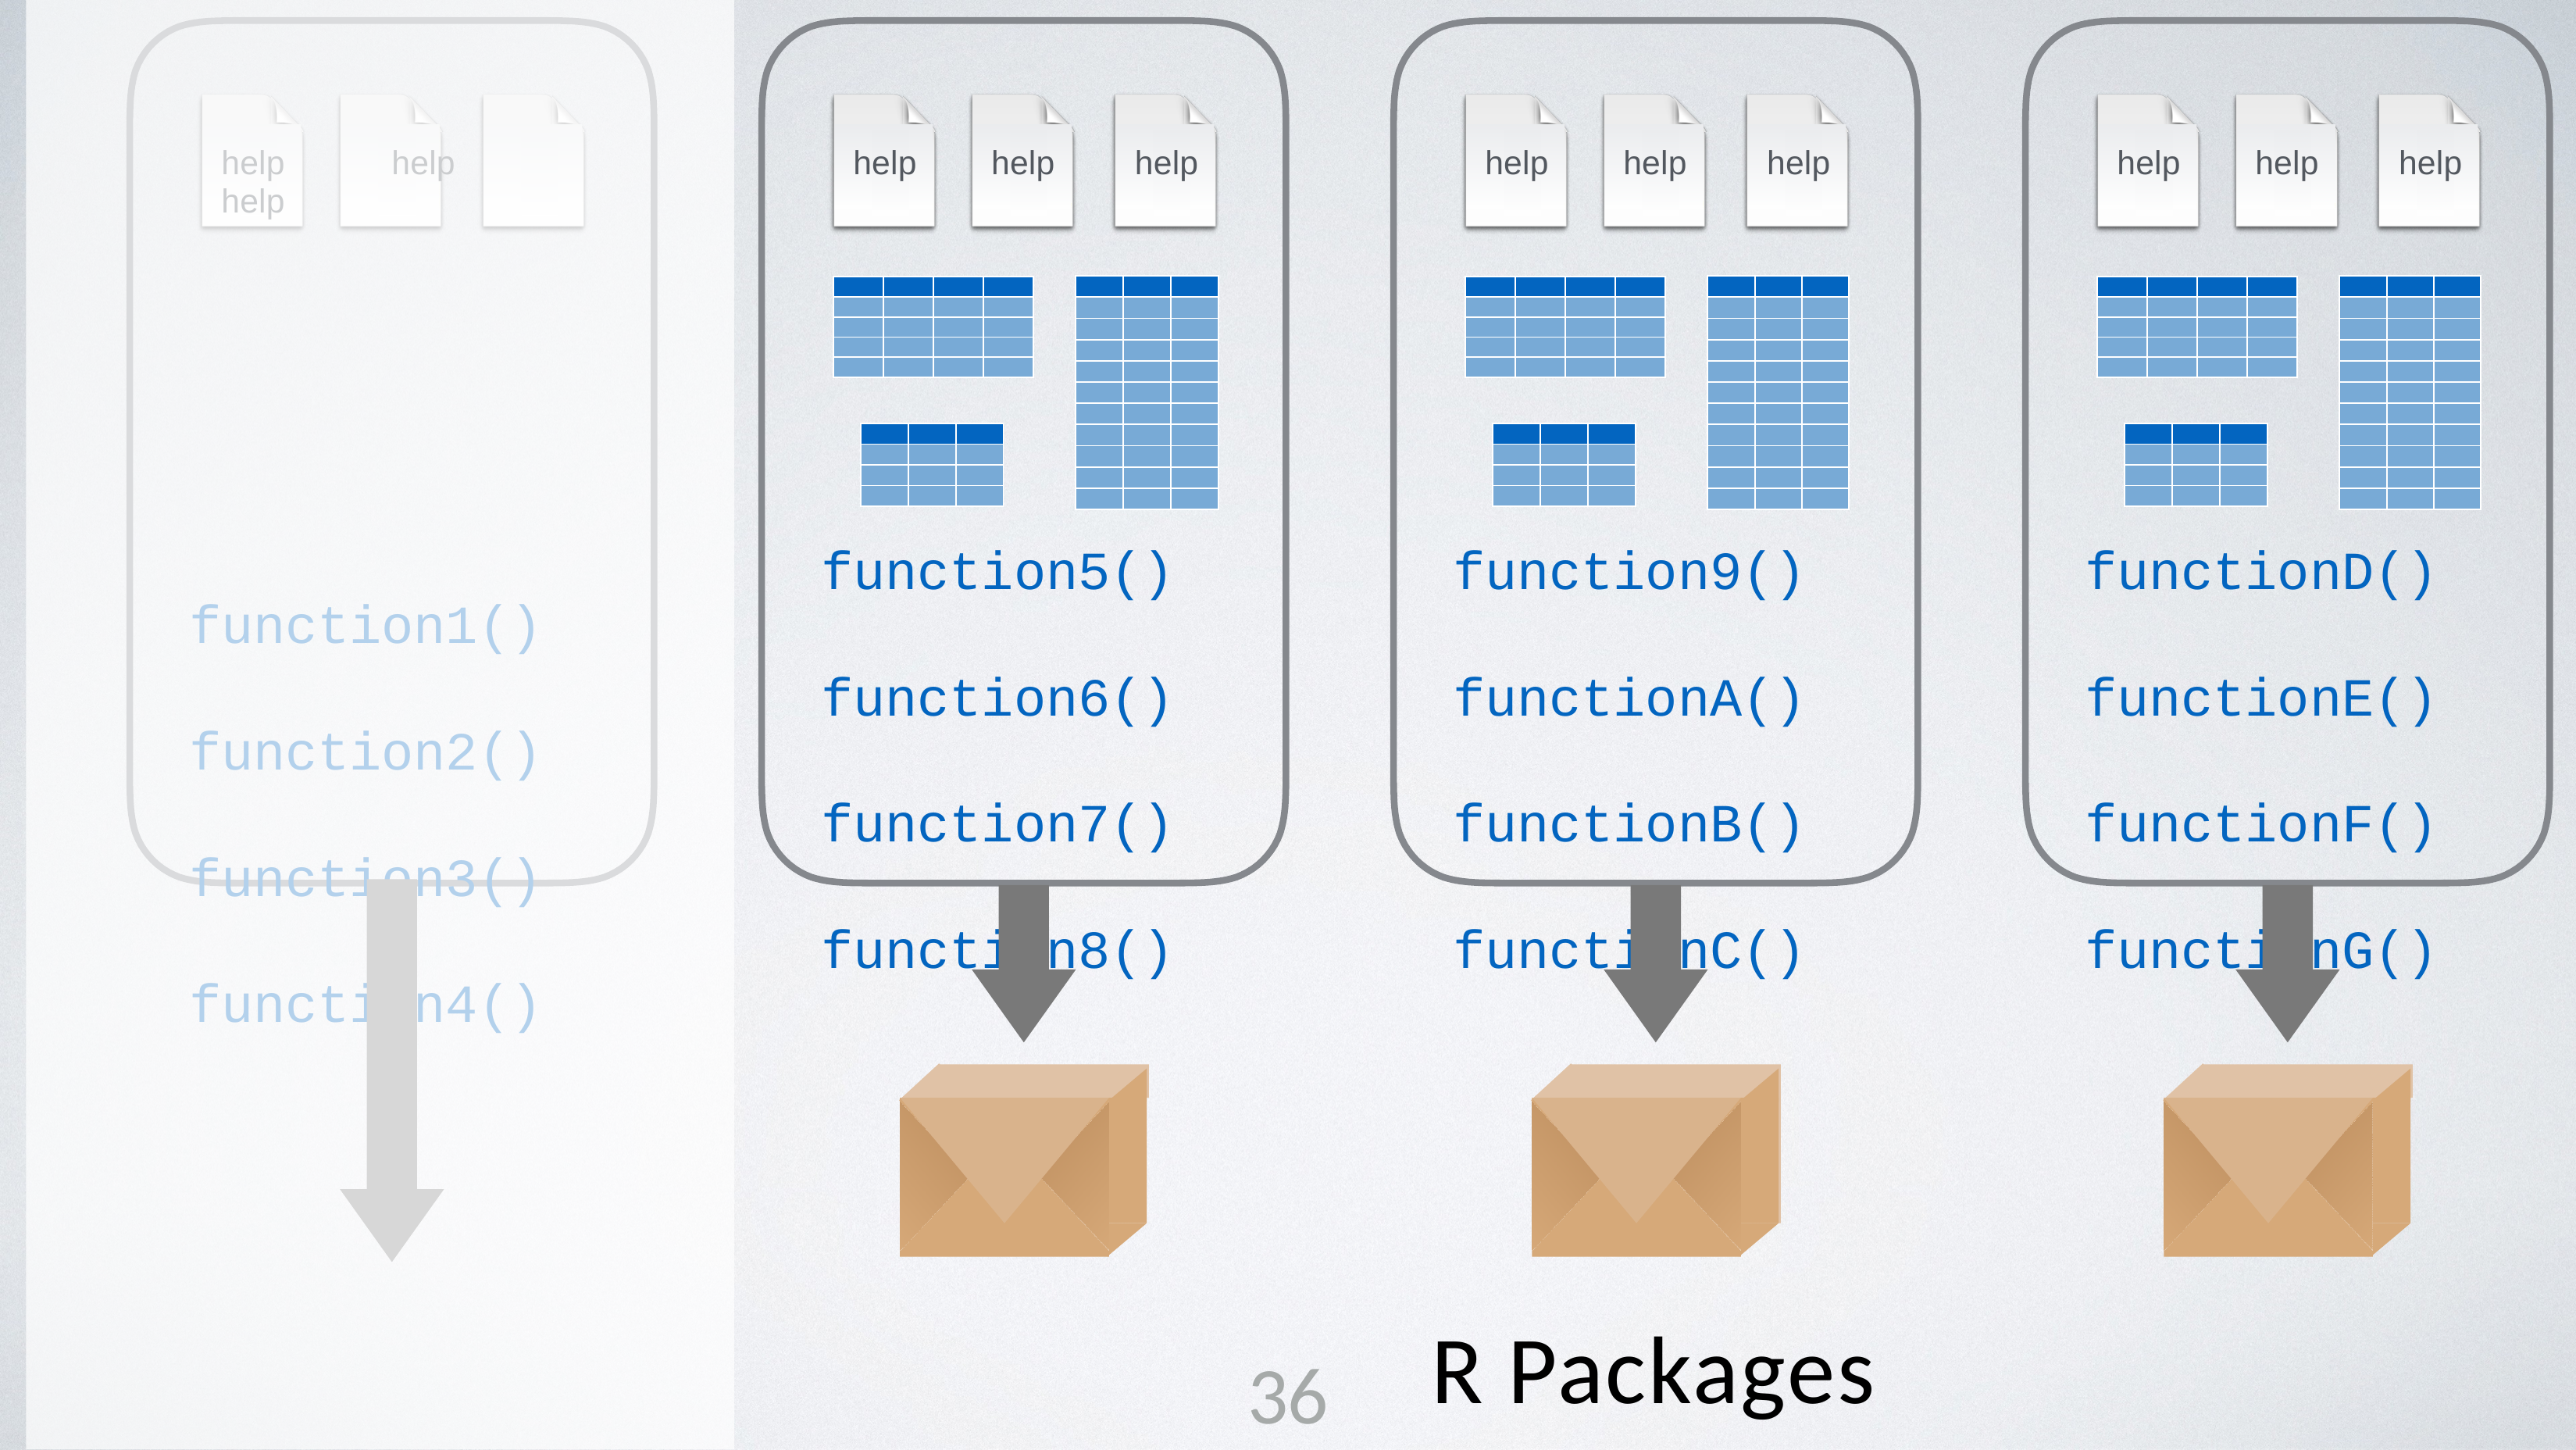

help
help
help
help
help
help
help
help
help
help	help	help

function1()  function2()  function3()  function4()

Base R
|  |  |  |
| --- | --- | --- |
|  |  |  |
|  |  |  |
|  |  |  |
|  |  |  |
|  |  |  |
|  |  |  |
|  |  |  |
|  |  |  |
|  |  |  |
|  |  |  |
|  |  |  |
| --- | --- | --- |
|  |  |  |
|  |  |  |
|  |  |  |
|  |  |  |
|  |  |  |
|  |  |  |
|  |  |  |
|  |  |  |
|  |  |  |
|  |  |  |
|  |  |  |
| --- | --- | --- |
|  |  |  |
|  |  |  |
|  |  |  |
|  |  |  |
|  |  |  |
|  |  |  |
|  |  |  |
|  |  |  |
|  |  |  |
|  |  |  |
|  |  |  |  |
| --- | --- | --- | --- |
|  |  |  |  |
|  |  |  |  |
|  |  |  |  |
|  |  |  |  |
|  |  |  |  |
| --- | --- | --- | --- |
|  |  |  |  |
|  |  |  |  |
|  |  |  |  |
|  |  |  |  |
|  |  |  |  |
| --- | --- | --- | --- |
|  |  |  |  |
|  |  |  |  |
|  |  |  |  |
|  |  |  |  |
|  |  |  |
| --- | --- | --- |
|  |  |  |
|  |  |  |
|  |  |  |
|  |  |  |
| --- | --- | --- |
|  |  |  |
|  |  |  |
|  |  |  |
|  |  |  |
| --- | --- | --- |
|  |  |  |
|  |  |  |
|  |  |  |
function5()  function6()  function7()  function8()
function9()  functionA()  functionB()  functionC()
functionD()  functionE()  functionF()  functionG()

R Packages
36